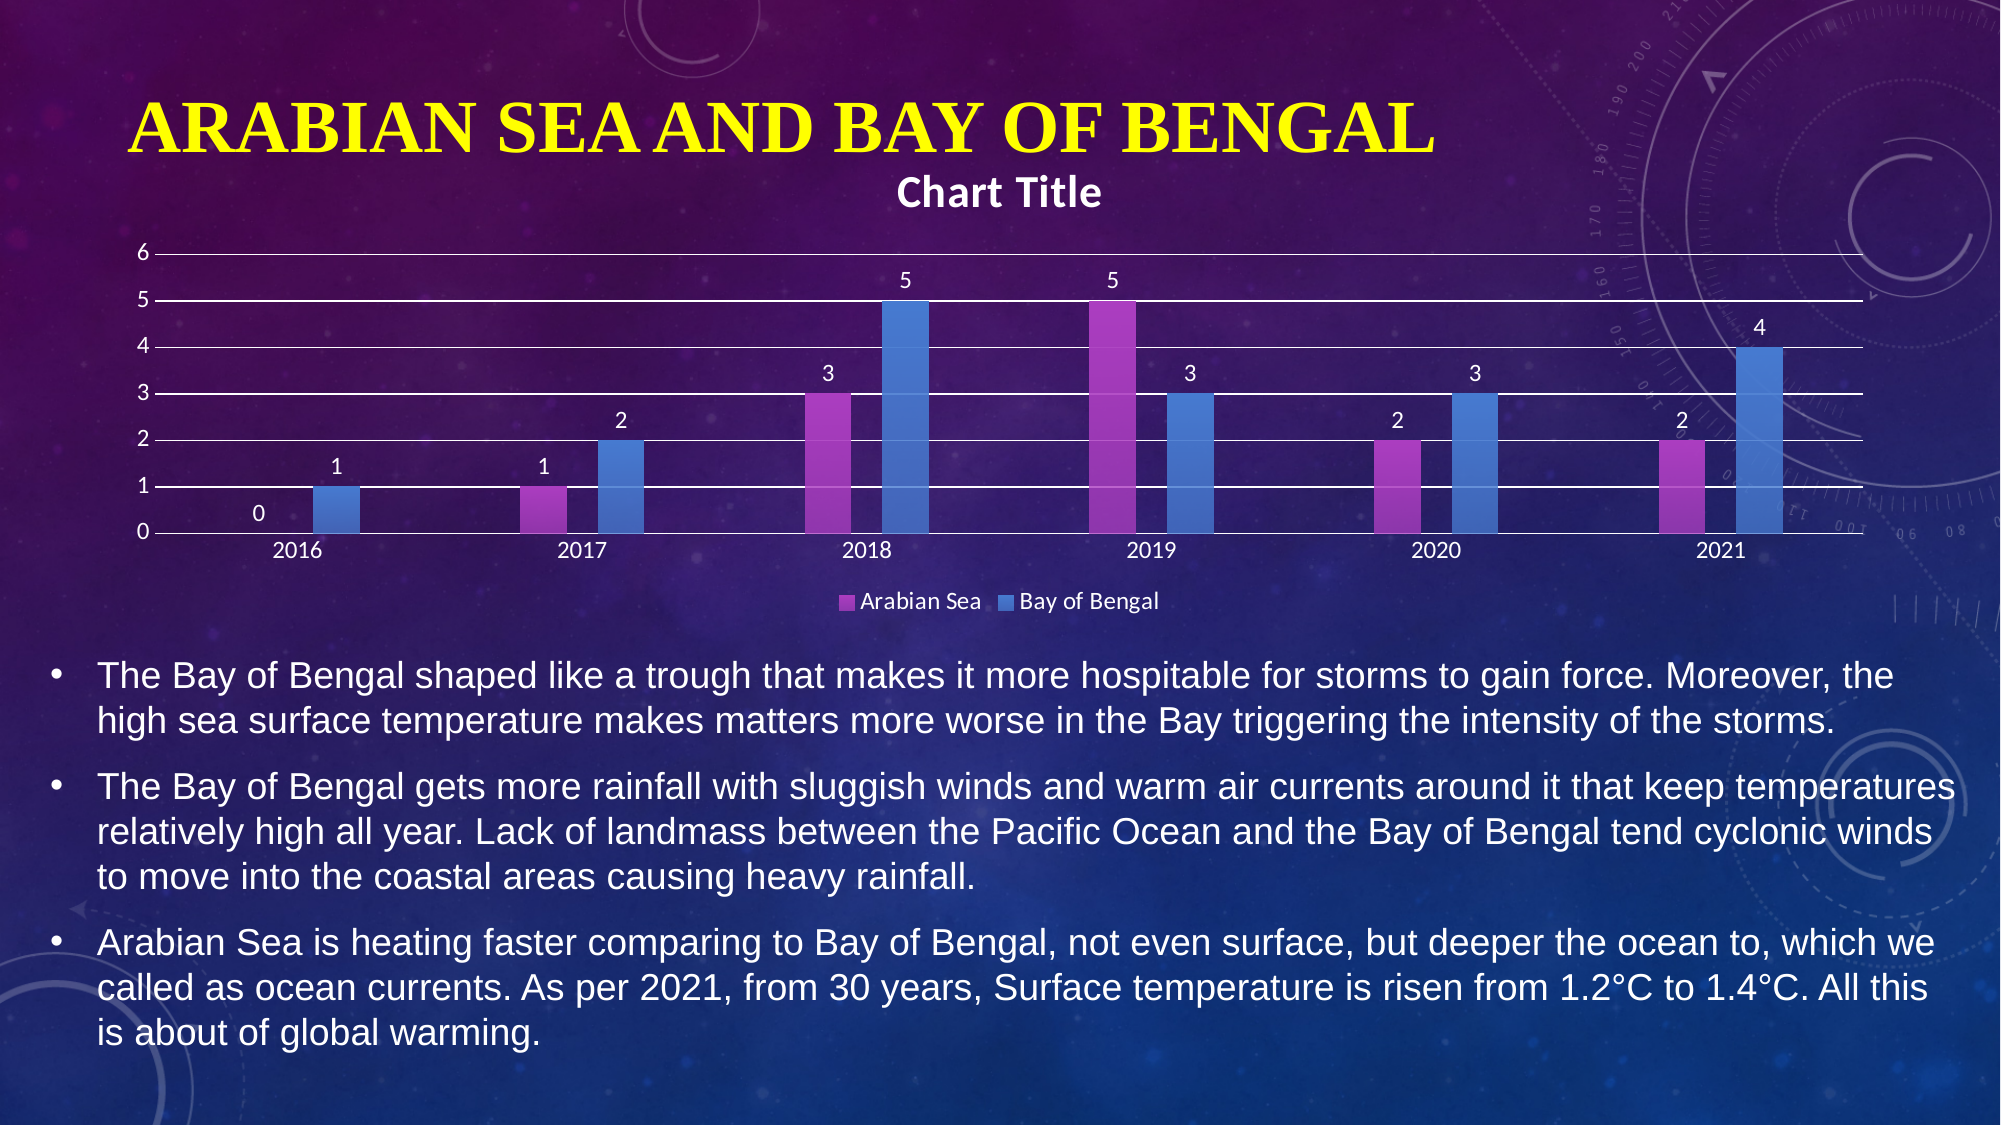

# ARABIAN SEA AND BAY OF BENGAL

### Chart:

| Category | Arabian Sea | Bay of Bengal |
|---|---|---|
| 2016 | 0.0 | 1.0 |
| 2017 | 1.0 | 2.0 |
| 2018 | 3.0 | 5.0 |
| 2019 | 5.0 | 3.0 |
| 2020 | 2.0 | 3.0 |
| 2021 | 2.0 | 4.0 |
The Bay of Bengal shaped like a trough that makes it more hospitable for storms to gain force. Moreover, the high sea surface temperature makes matters more worse in the Bay triggering the intensity of the storms.
The Bay of Bengal gets more rainfall with sluggish winds and warm air currents around it that keep temperatures relatively high all year. Lack of landmass between the Pacific Ocean and the Bay of Bengal tend cyclonic winds to move into the coastal areas causing heavy rainfall.
Arabian Sea is heating faster comparing to Bay of Bengal, not even surface, but deeper the ocean to, which we called as ocean currents. As per 2021, from 30 years, Surface temperature is risen from 1.2°C to 1.4°C. All this is about of global warming.